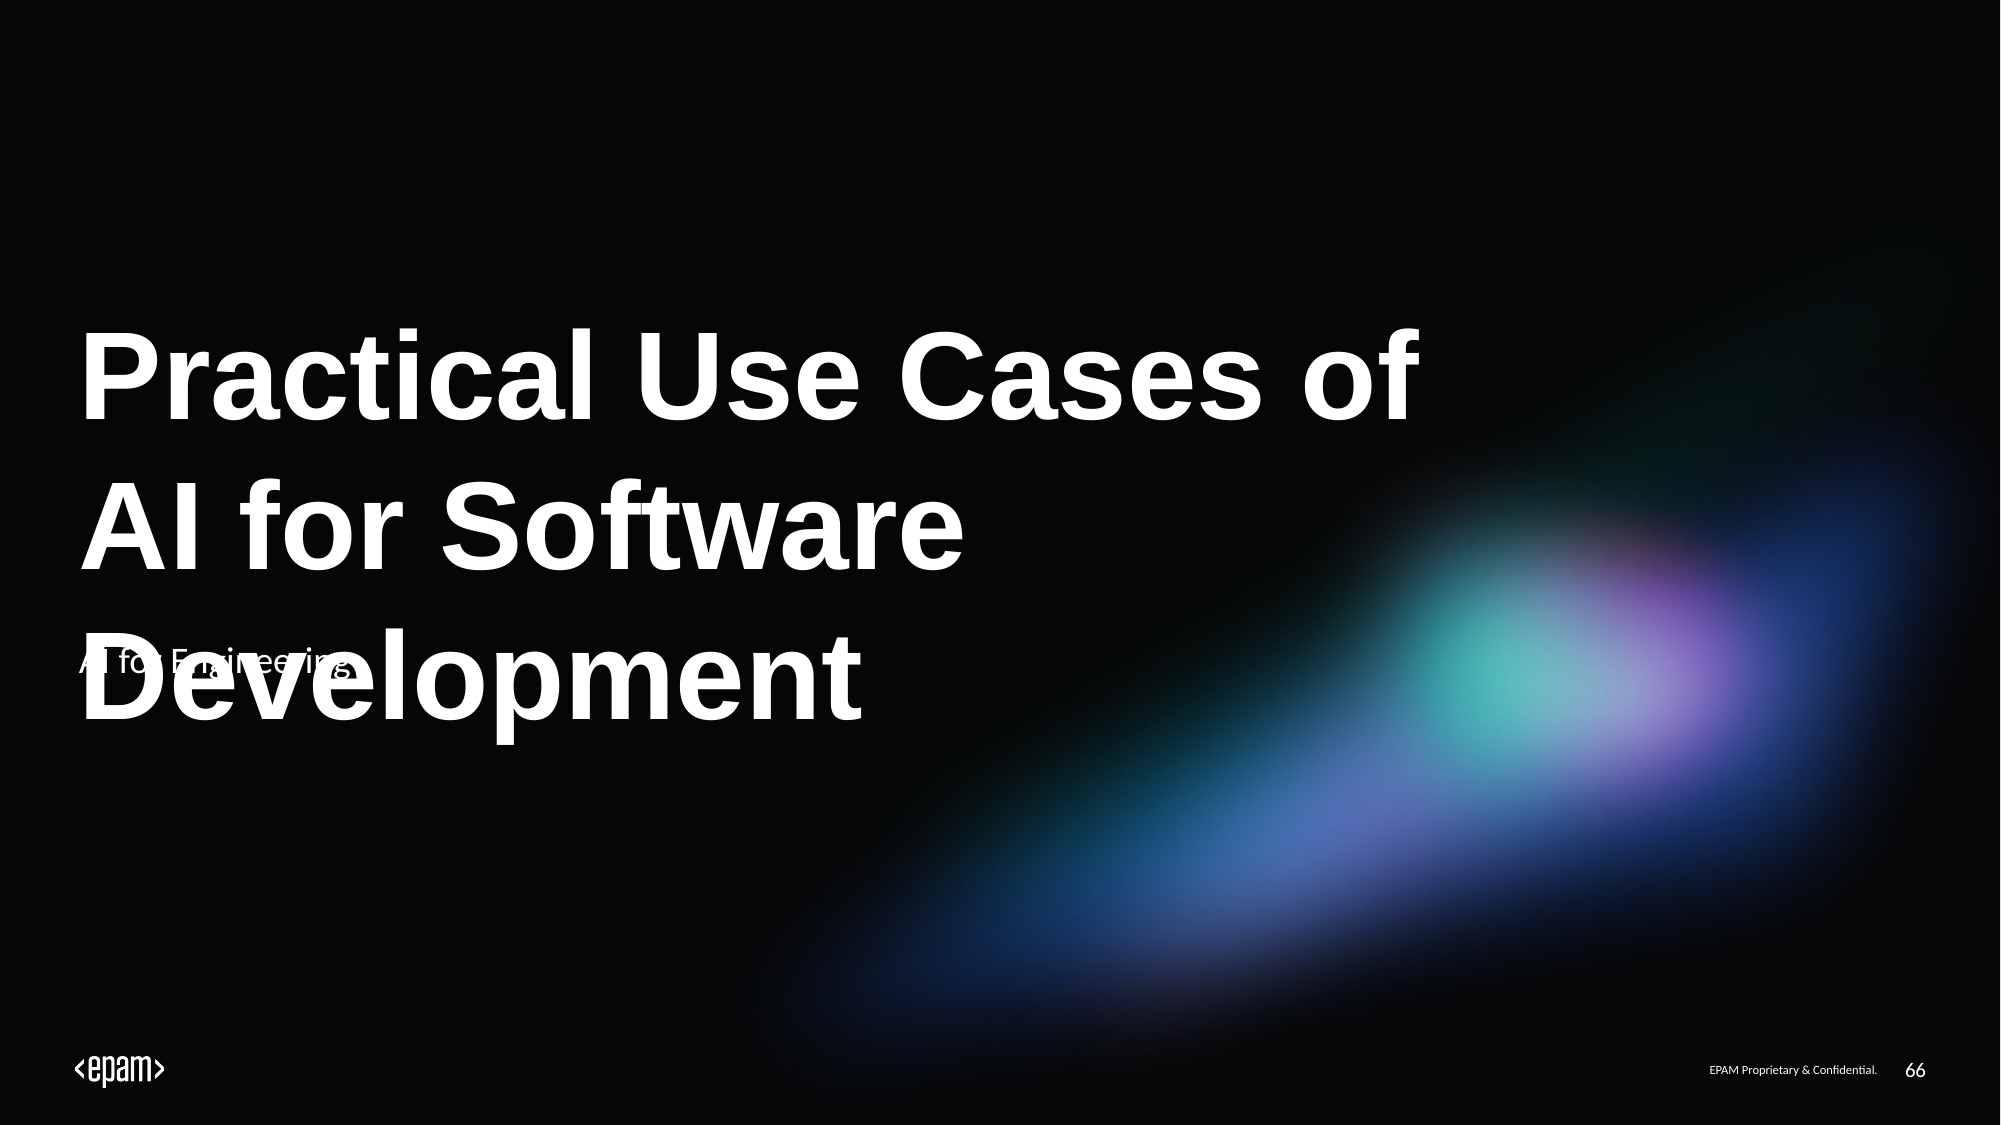

# Practical Use Cases of AI for Software Development
AI for Engineering